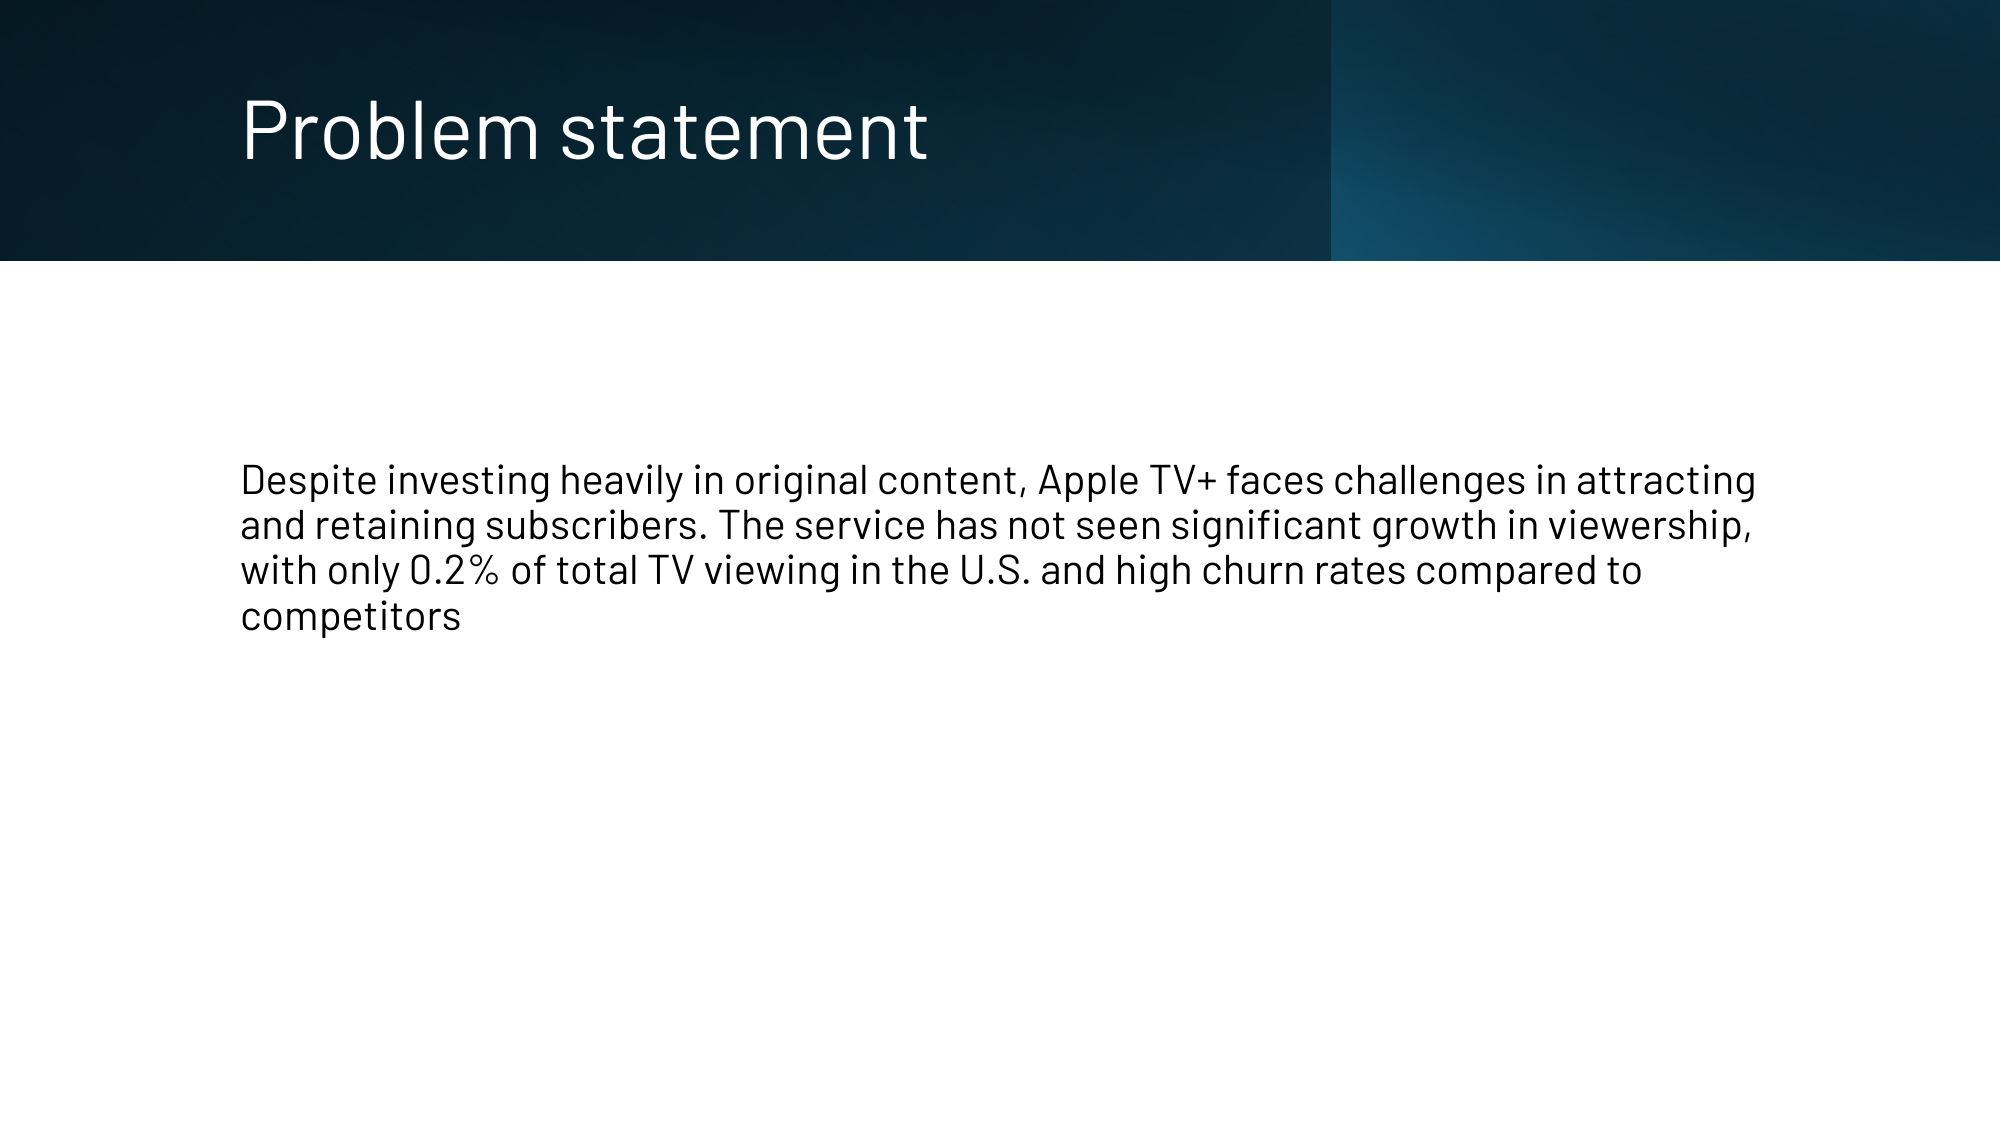

# Problem statement
Despite investing heavily in original content, Apple TV+ faces challenges in attracting and retaining subscribers. The service has not seen significant growth in viewership, with only 0.2% of total TV viewing in the U.S. and high churn rates compared to competitors